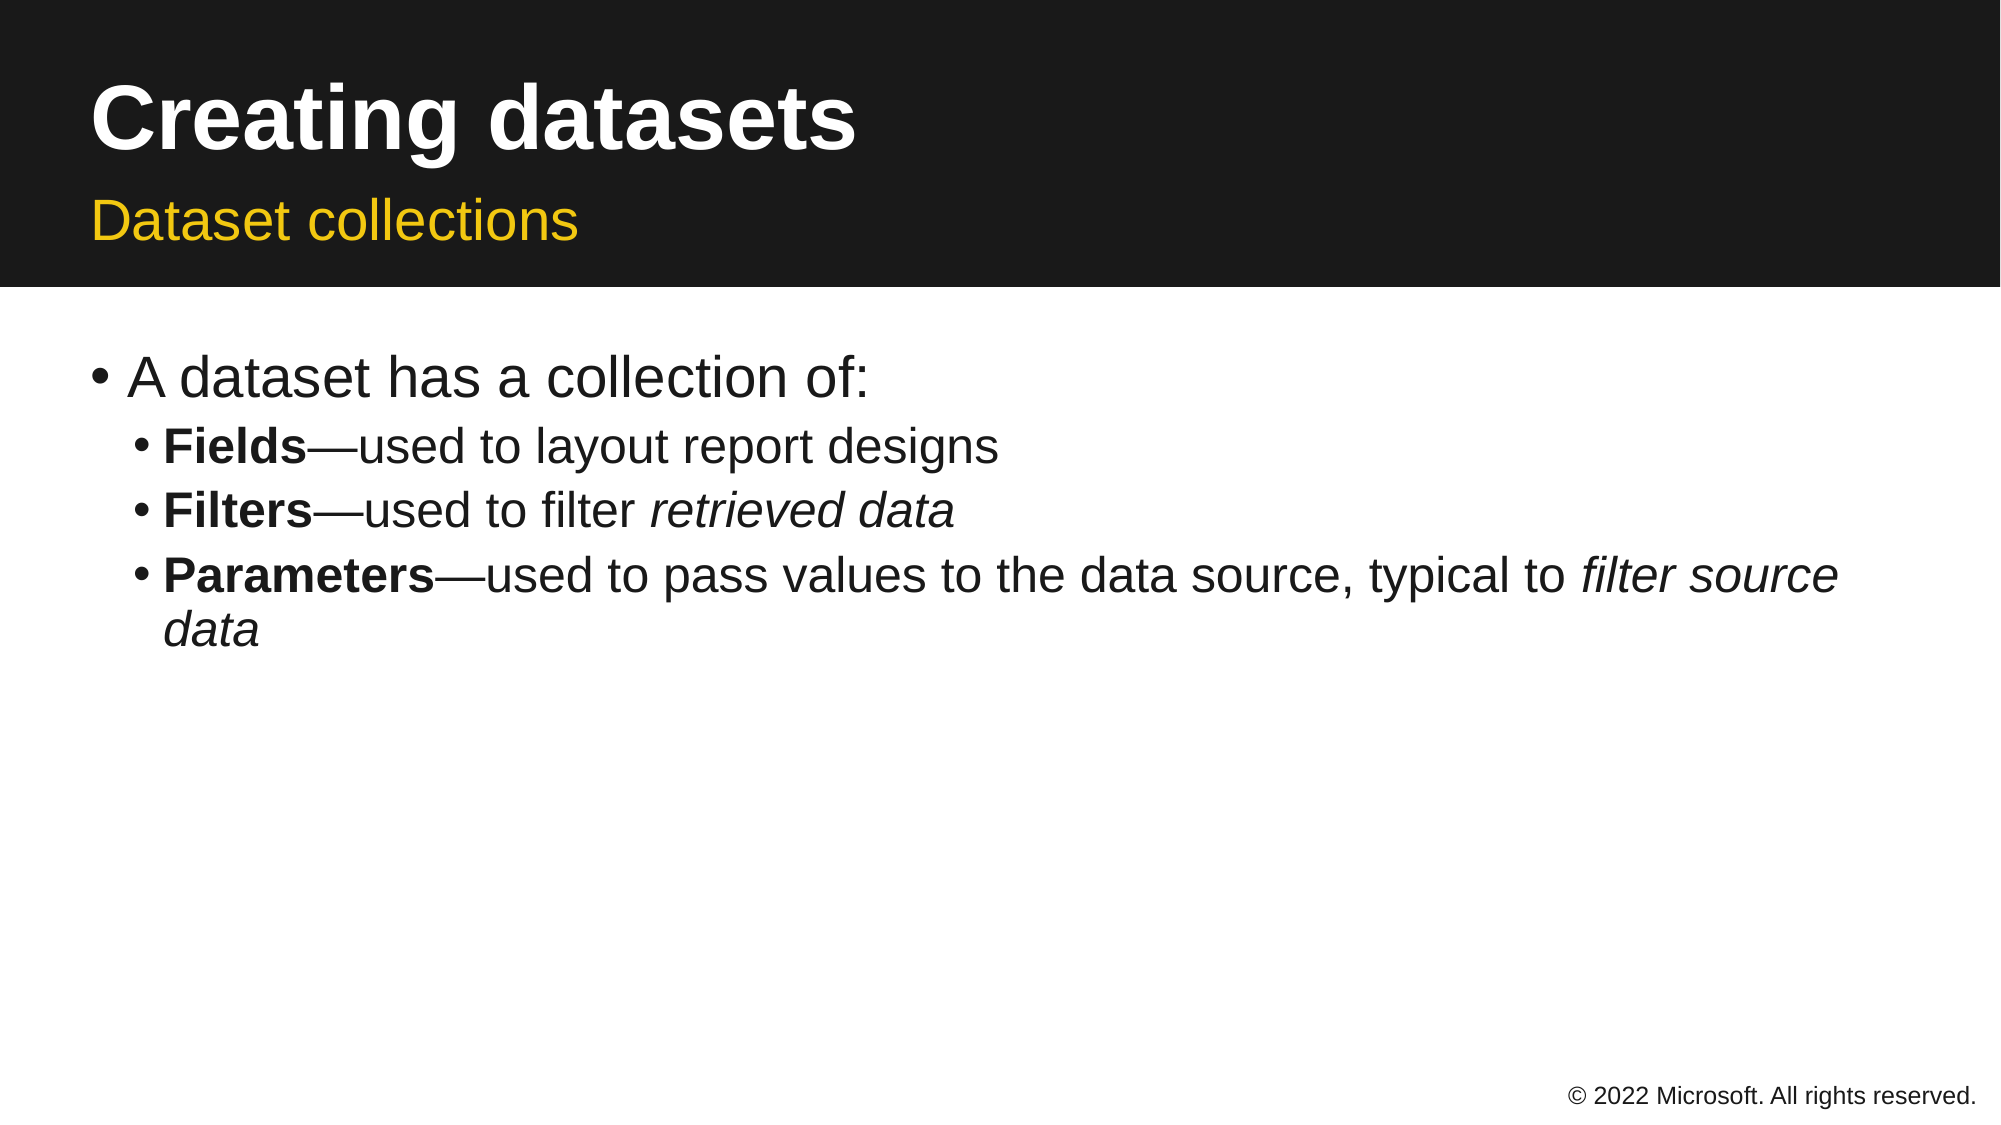

# Creating datasets
Dataset collections
A dataset has a collection of:
Fields—used to layout report designs
Filters—used to filter retrieved data
Parameters—used to pass values to the data source, typical to filter source data

© 2022 Microsoft. All rights reserved.